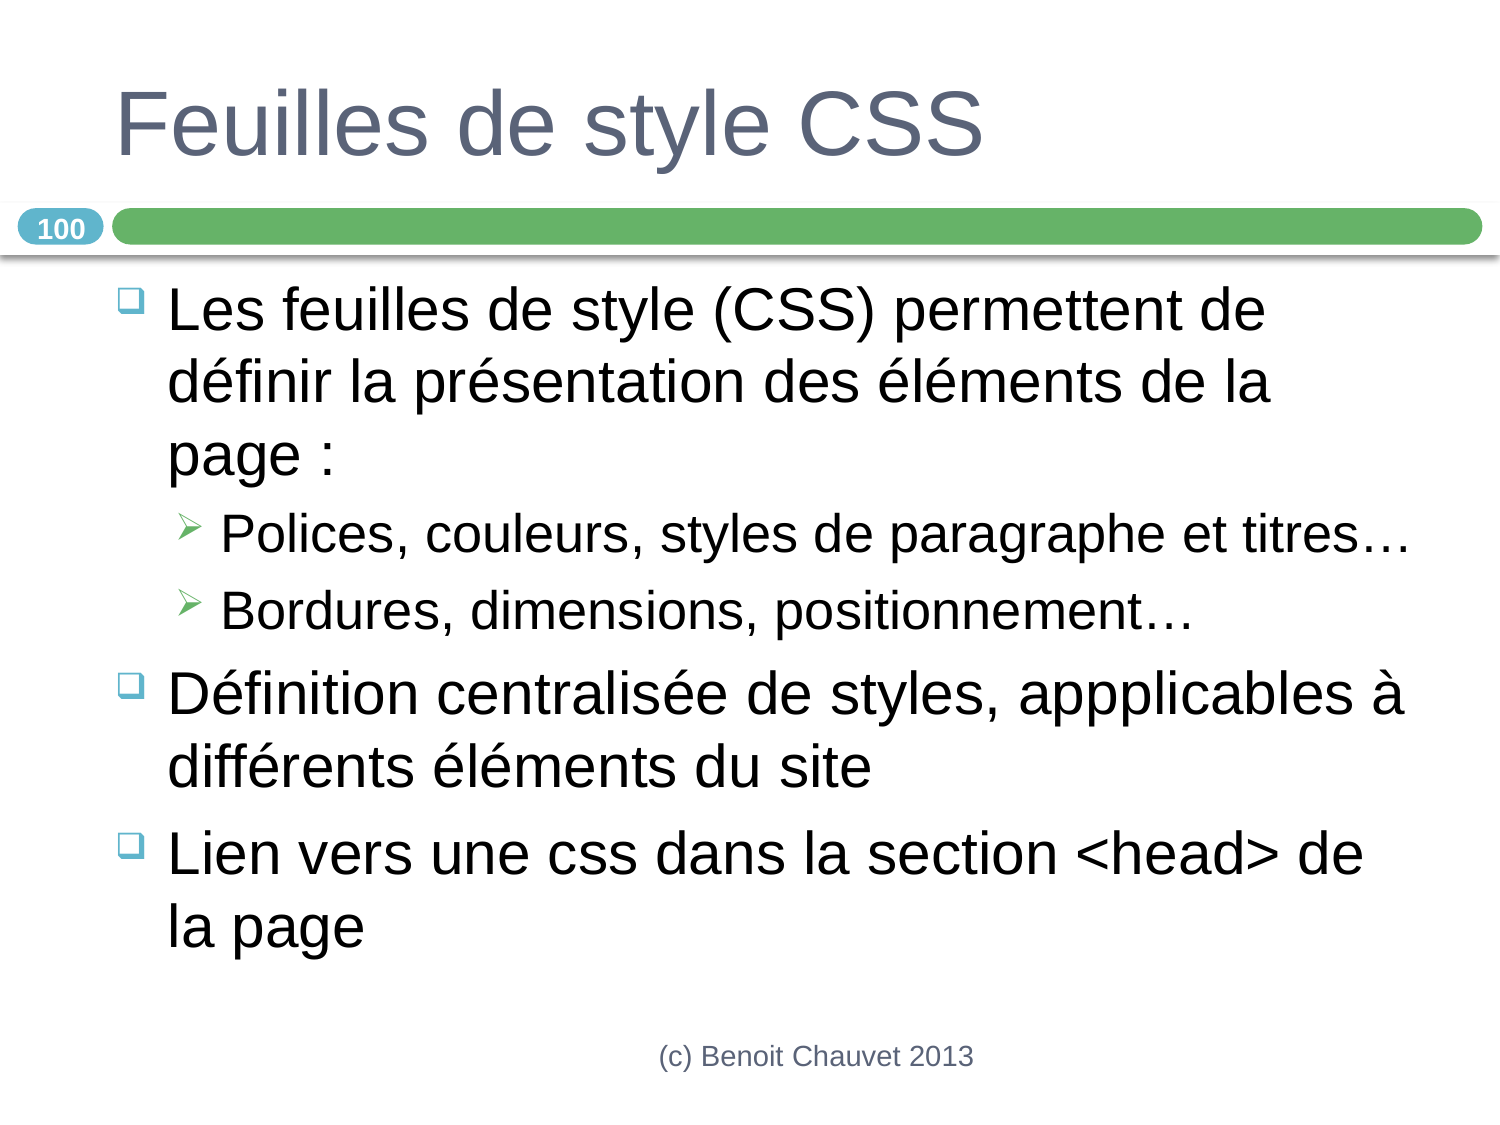

# Feuilles de style CSS
100
Les feuilles de style (CSS) permettent de définir la présentation des éléments de la page :
Polices, couleurs, styles de paragraphe et titres…
Bordures, dimensions, positionnement…
Définition centralisée de styles, appplicables à différents éléments du site
Lien vers une css dans la section <head> de la page
(c) Benoit Chauvet 2013